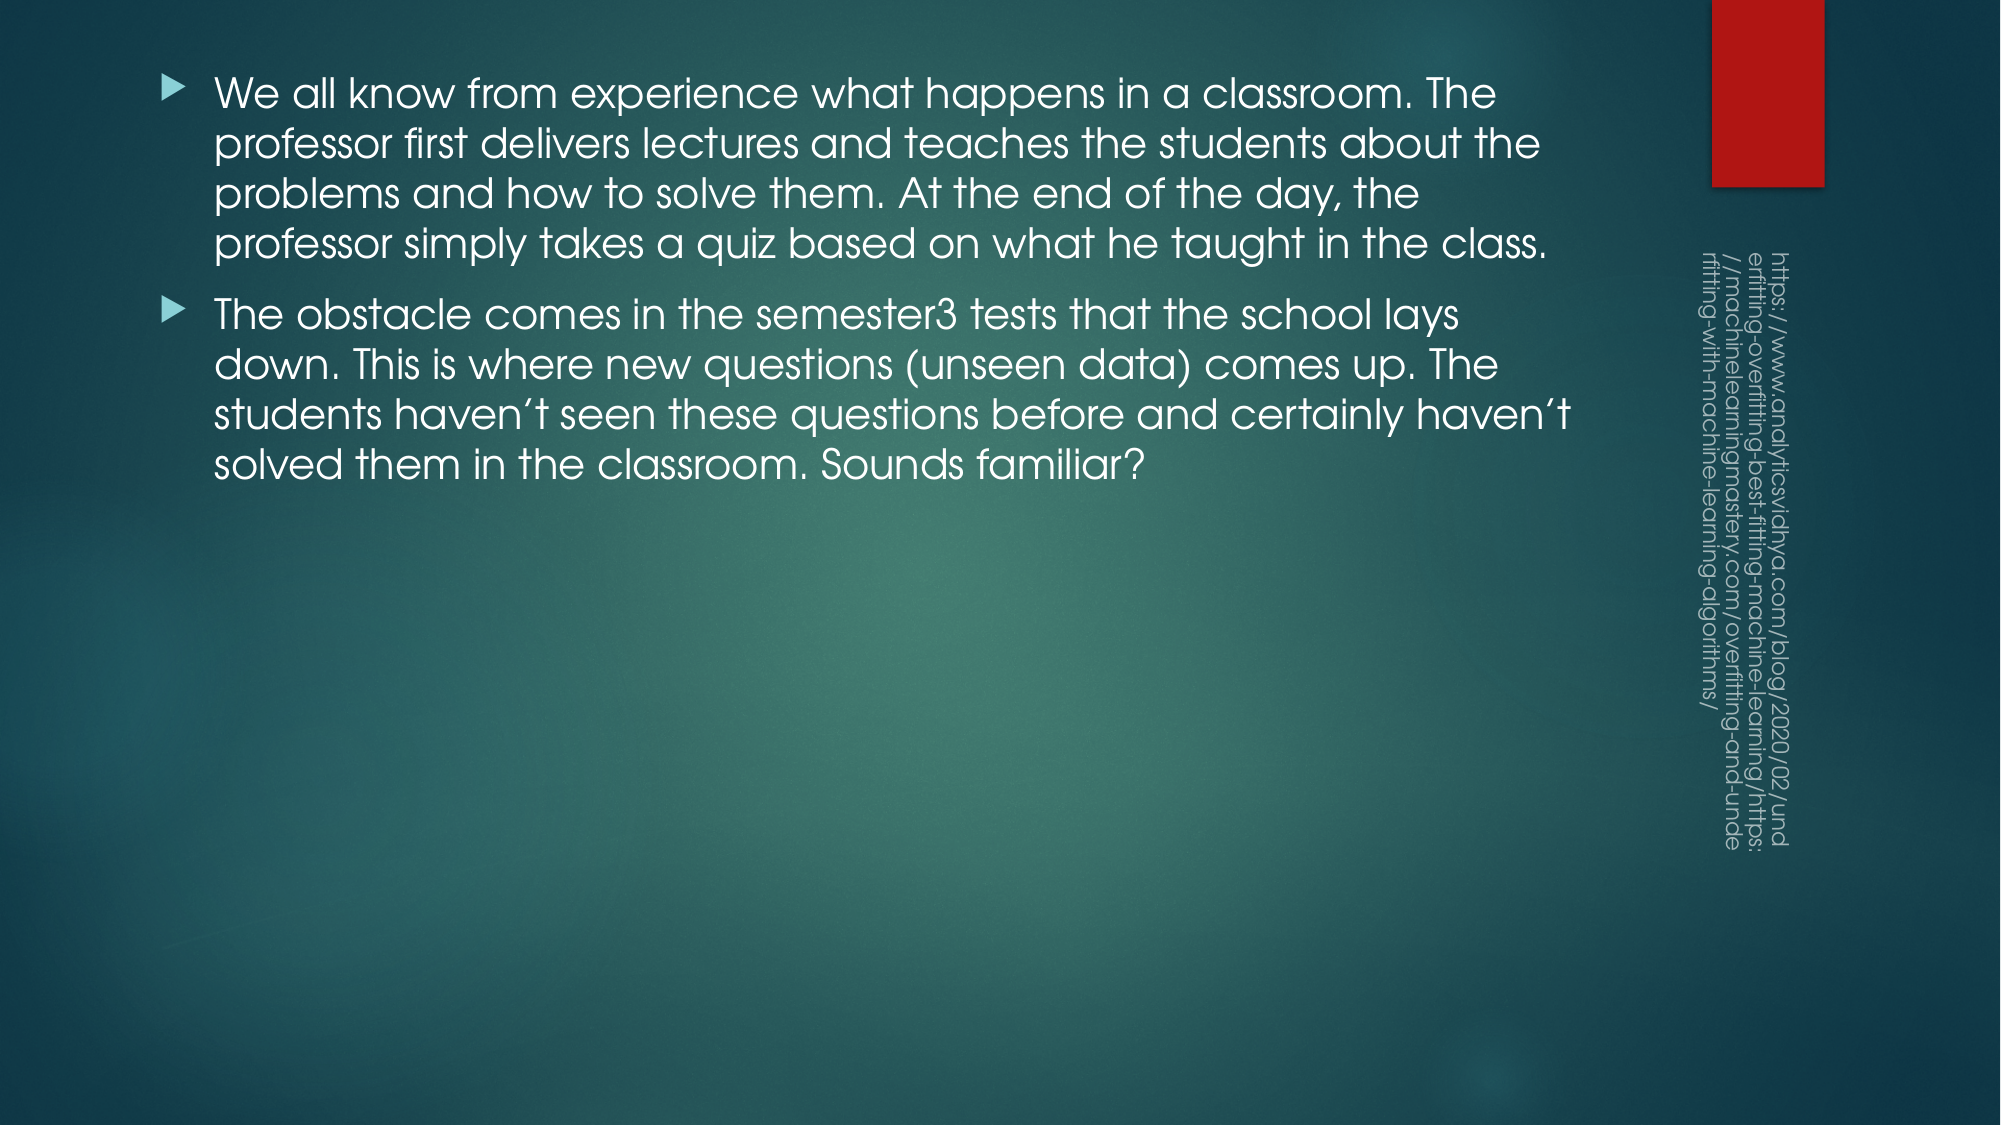

We all know from experience what happens in a classroom. The professor first delivers lectures and teaches the students about the problems and how to solve them. At the end of the day, the professor simply takes a quiz based on what he taught in the class.
The obstacle comes in the semester3 tests that the school lays down. This is where new questions (unseen data) comes up. The students haven’t seen these questions before and certainly haven’t solved them in the classroom. Sounds familiar?

#
https://www.analyticsvidhya.com/blog/2020/02/underfitting-overfitting-best-fitting-machine-learning/https://machinelearningmastery.com/overfitting-and-underfitting-with-machine-learning-algorithms/